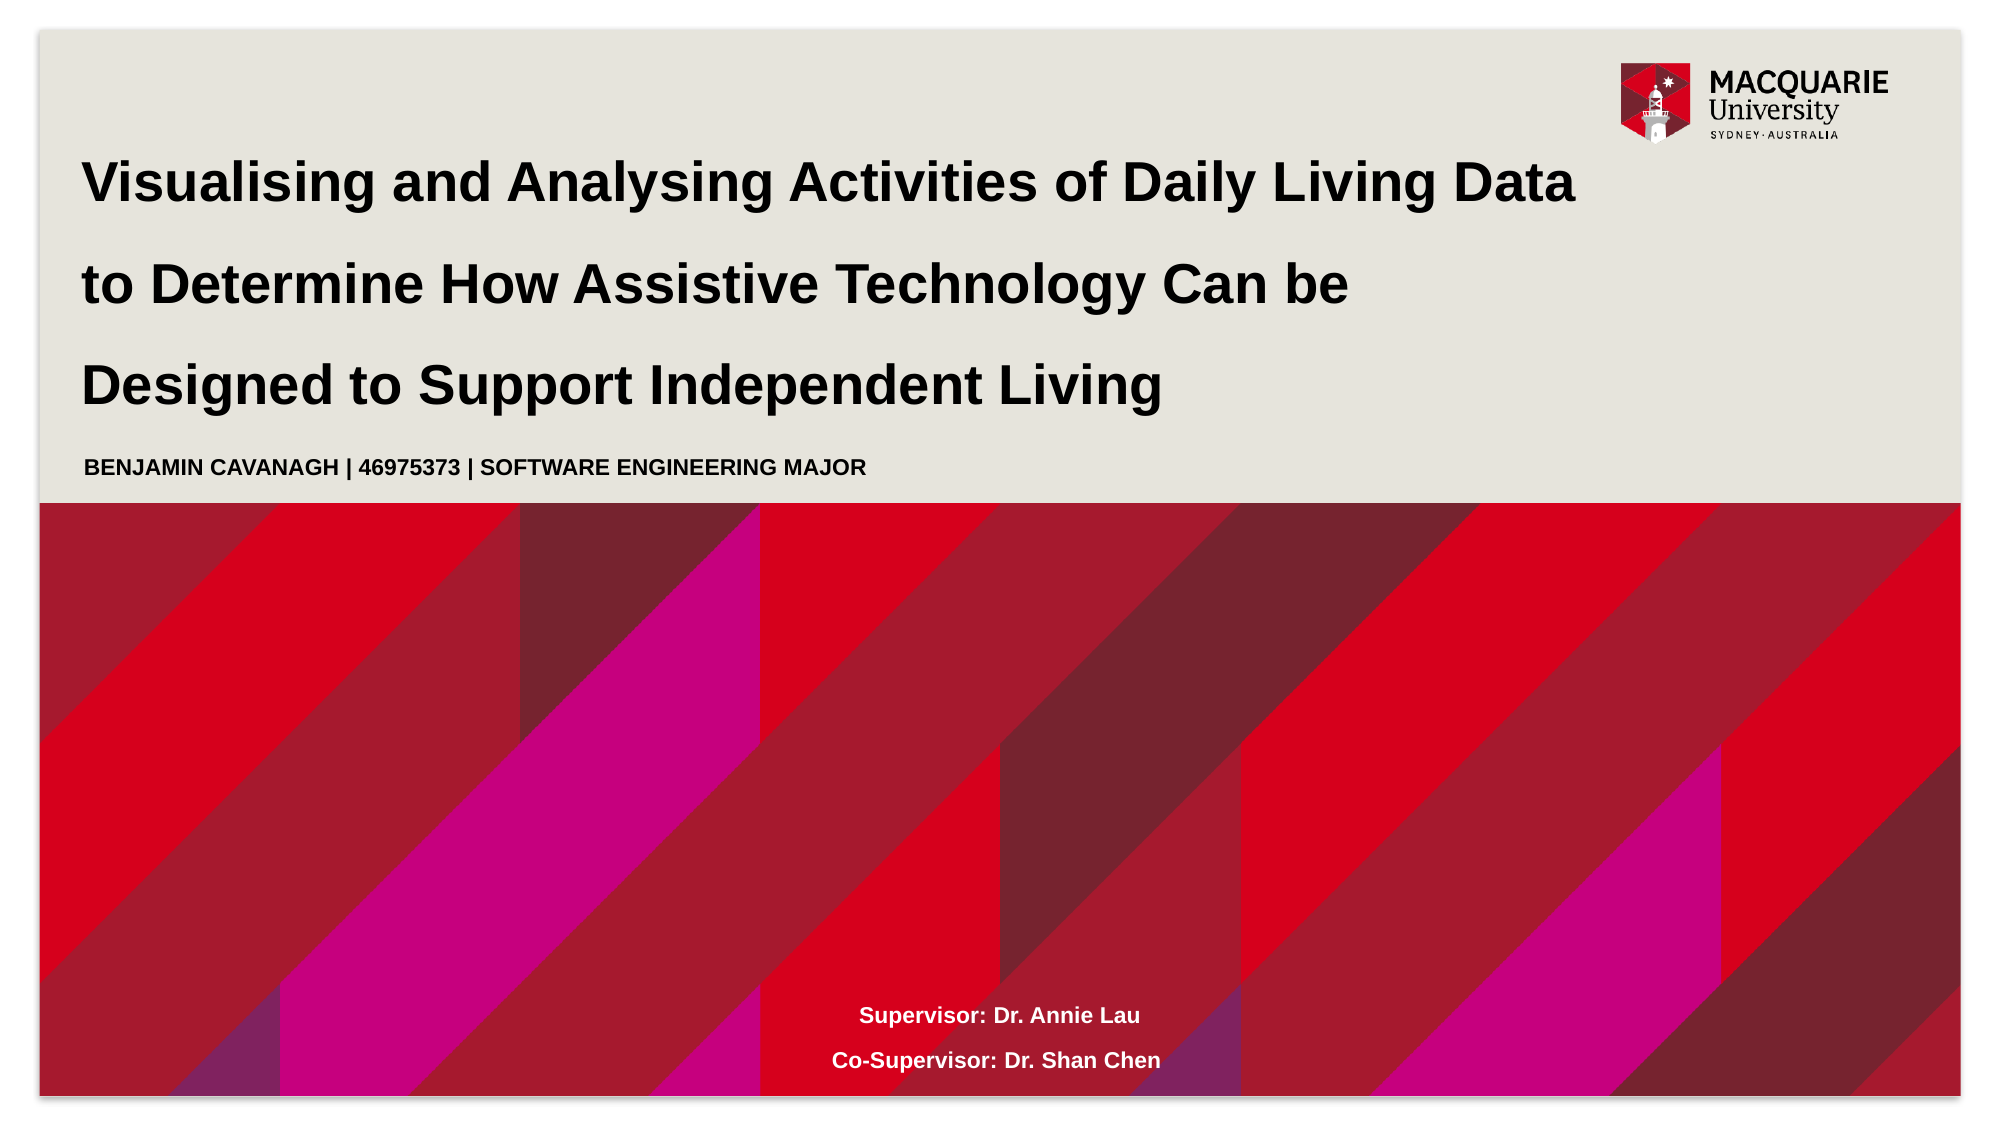

# Visualising and Analysing Activities of Daily Living Data to Determine How Assistive Technology Can be Designed to Support Independent Living
BENJAMIN CAVANAGH | 46975373 | SOFTWARE Engineering Major
Supervisor: Dr. Annie Lau
Co-Supervisor: Dr. Shan Chen